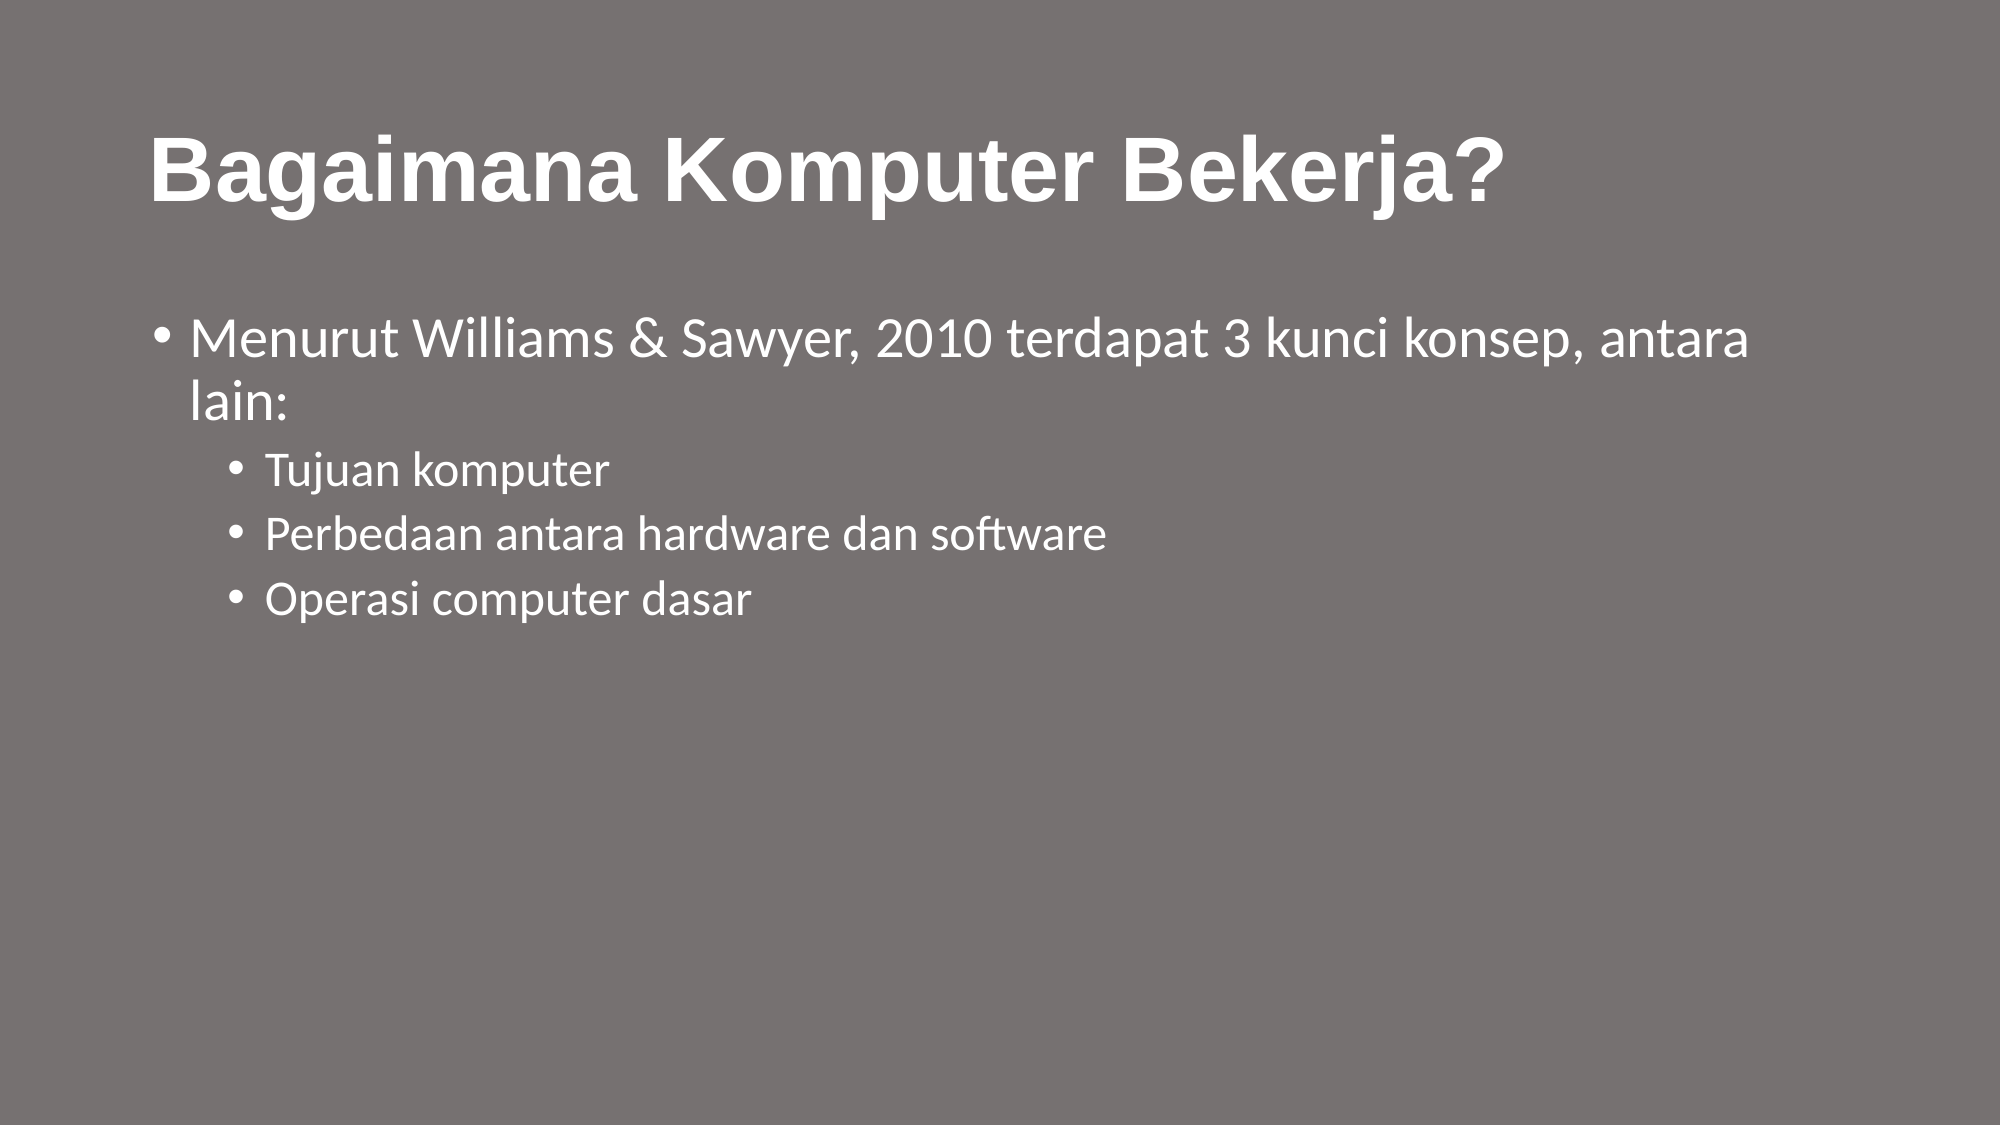

# Bagaimana Komputer Bekerja?

Menurut Williams & Sawyer, 2010 terdapat 3 kunci konsep, antara lain:
Tujuan komputer
Perbedaan antara hardware dan software
Operasi computer dasar